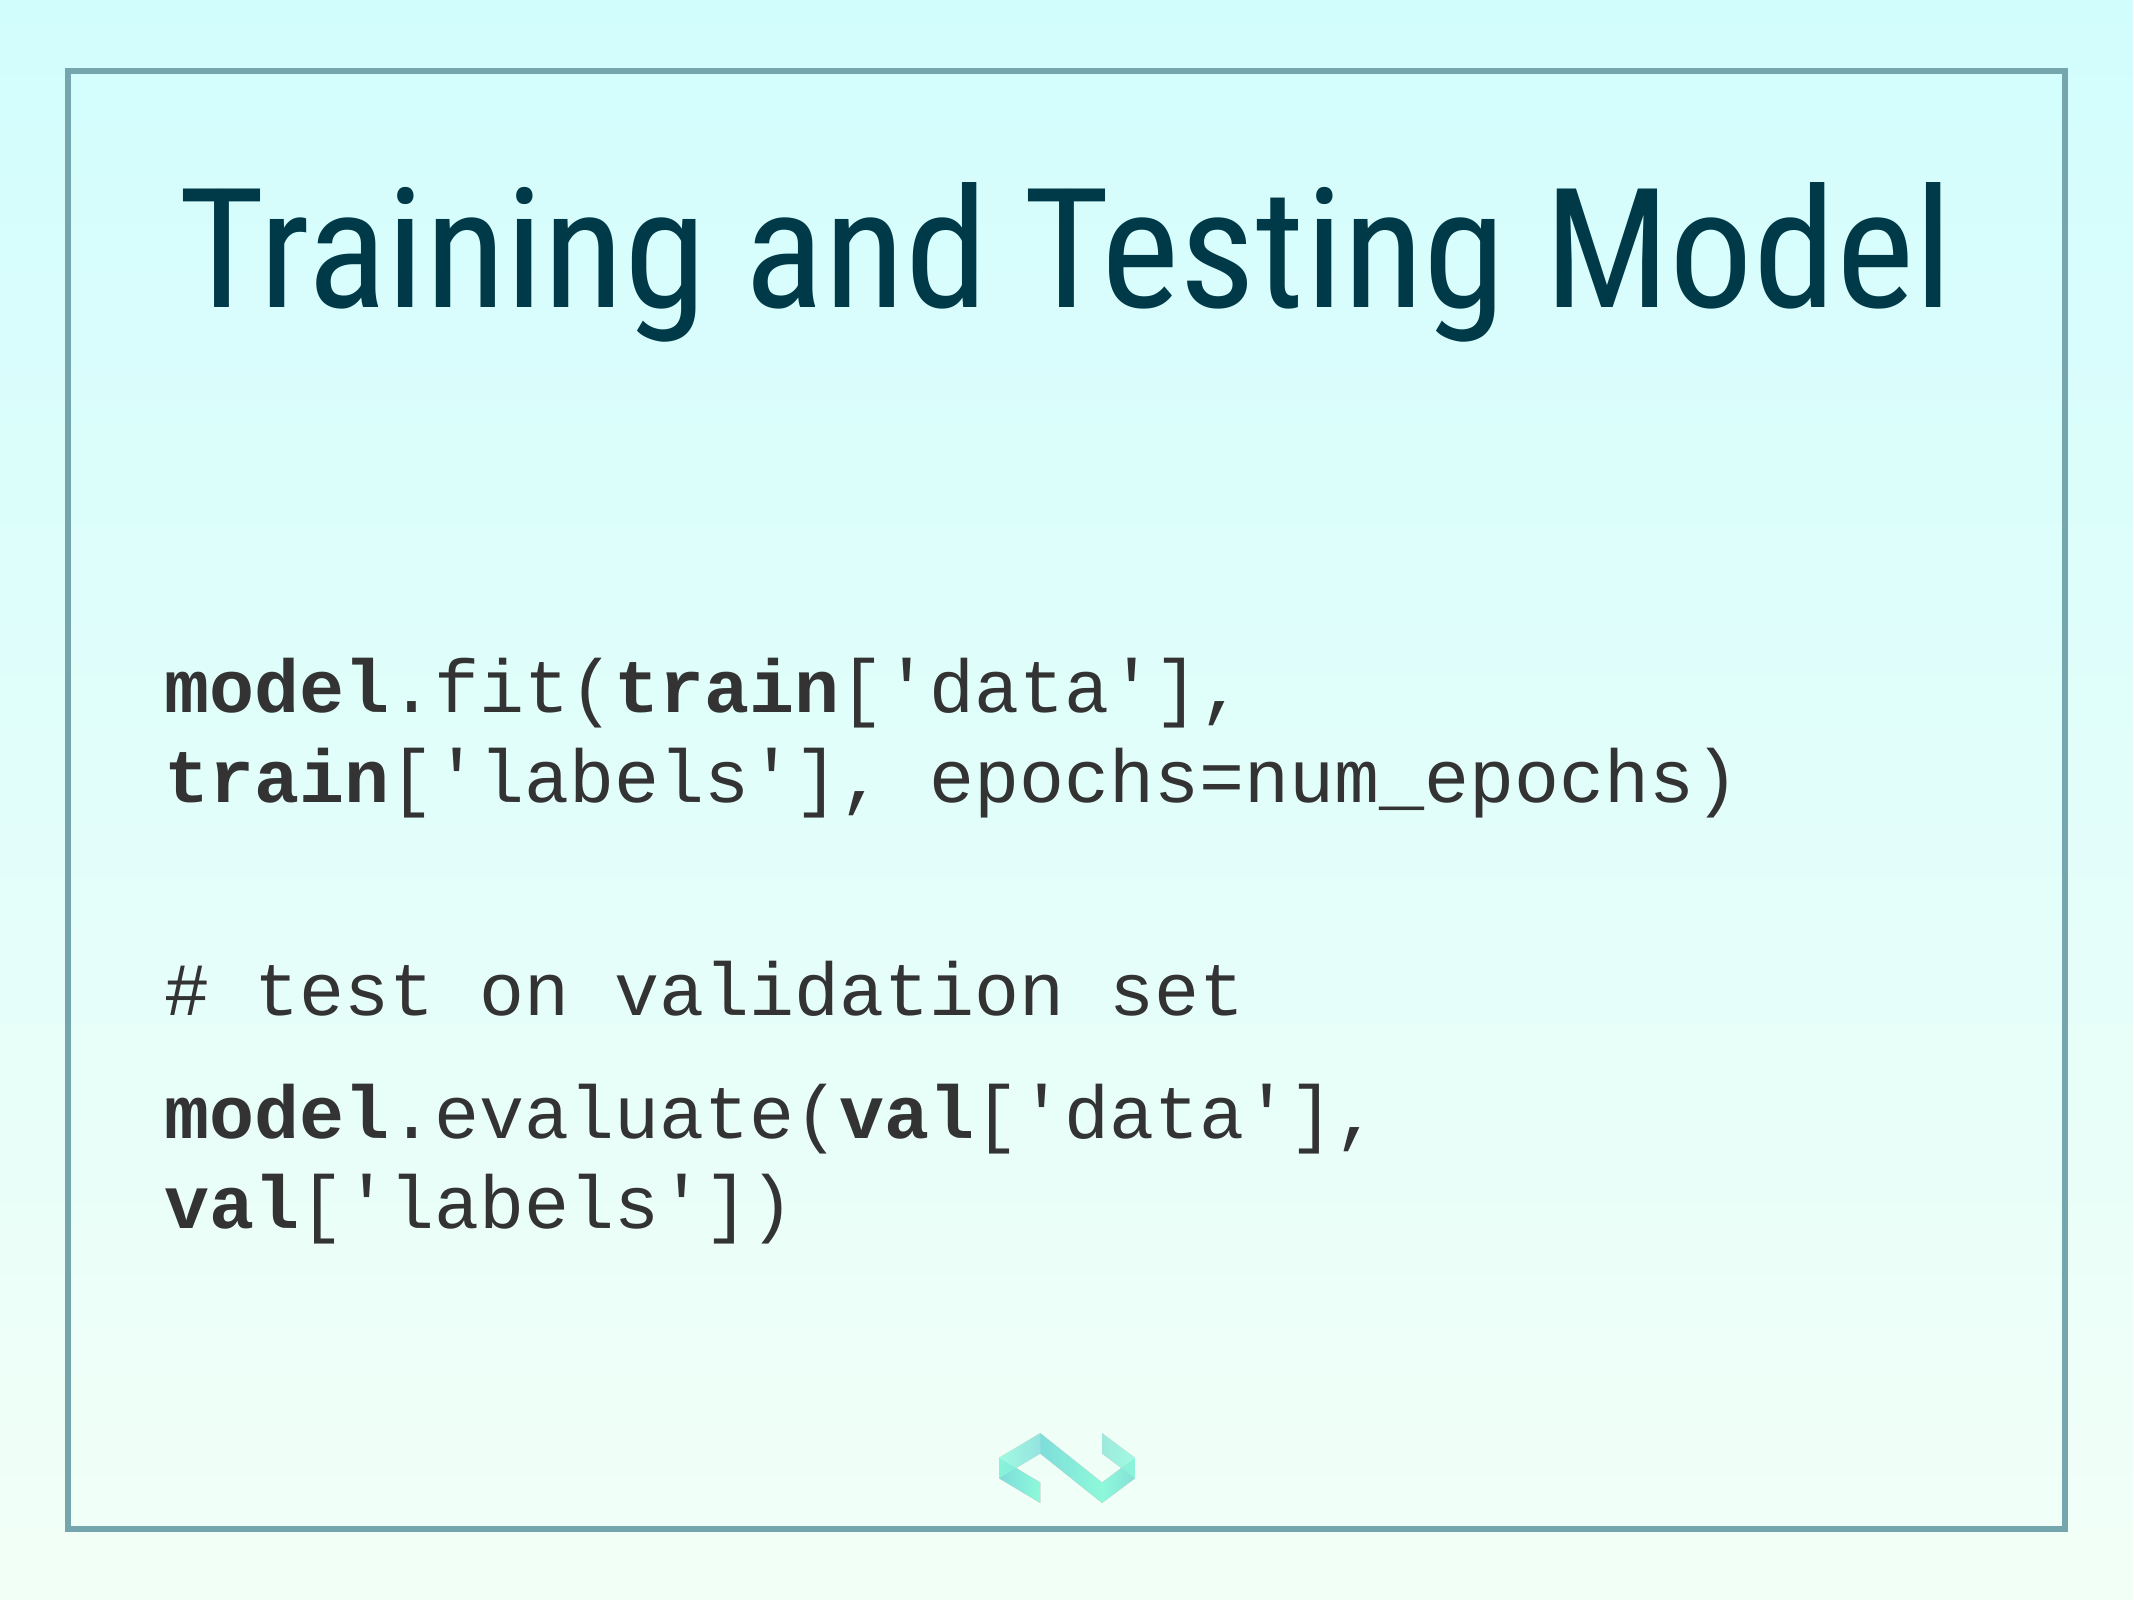

# Training and Testing Model
model.fit(train['data'], train['labels'], epochs=num_epochs)
# test on validation set
model.evaluate(val['data'], val['labels'])